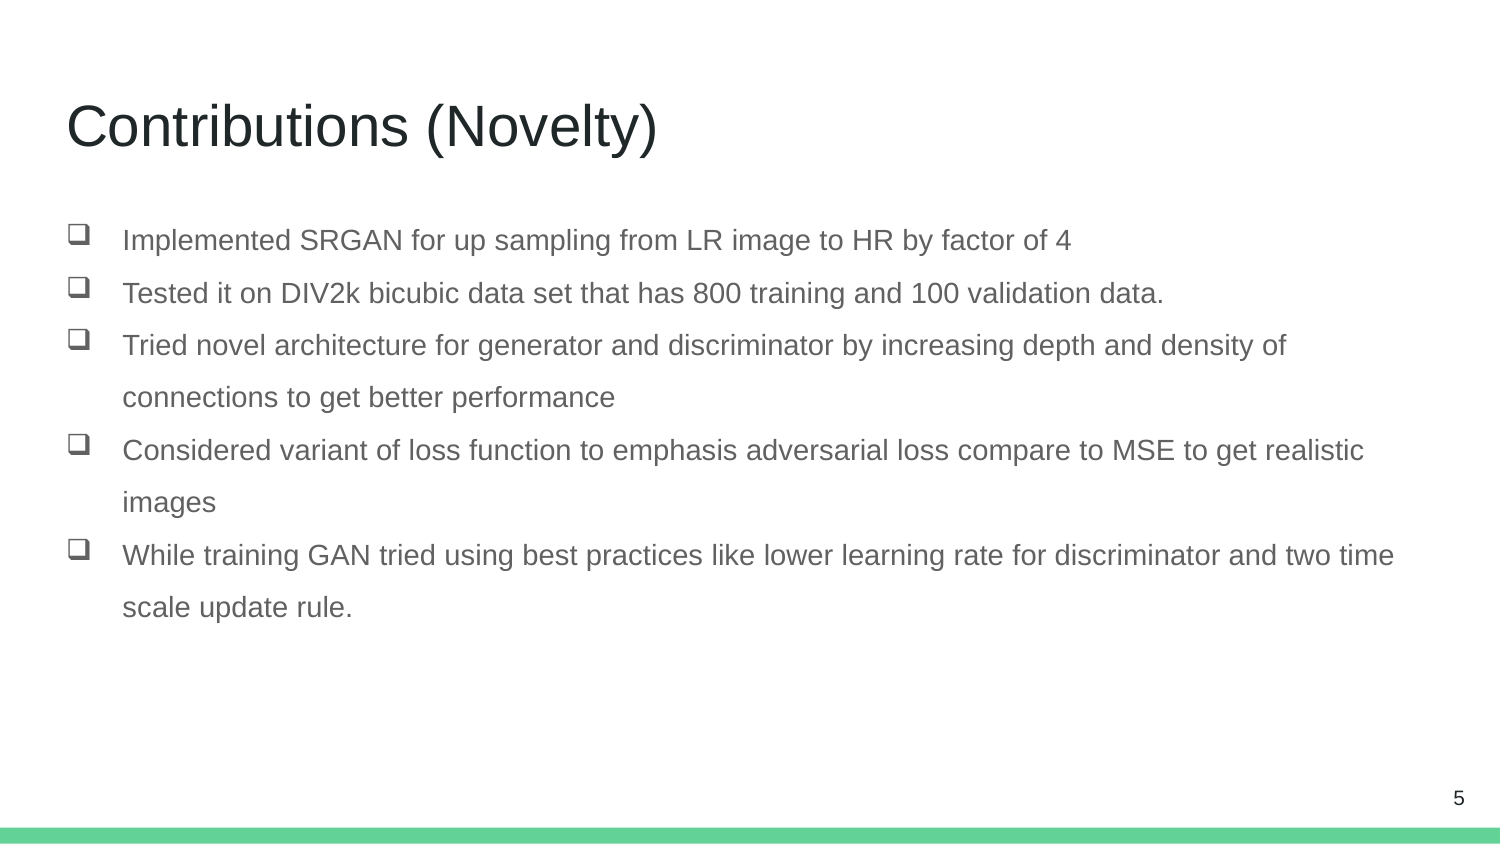

# Contributions (Novelty)
Implemented SRGAN for up sampling from LR image to HR by factor of 4
Tested it on DIV2k bicubic data set that has 800 training and 100 validation data.
Tried novel architecture for generator and discriminator by increasing depth and density of connections to get better performance
Considered variant of loss function to emphasis adversarial loss compare to MSE to get realistic images
While training GAN tried using best practices like lower learning rate for discriminator and two time scale update rule.

5